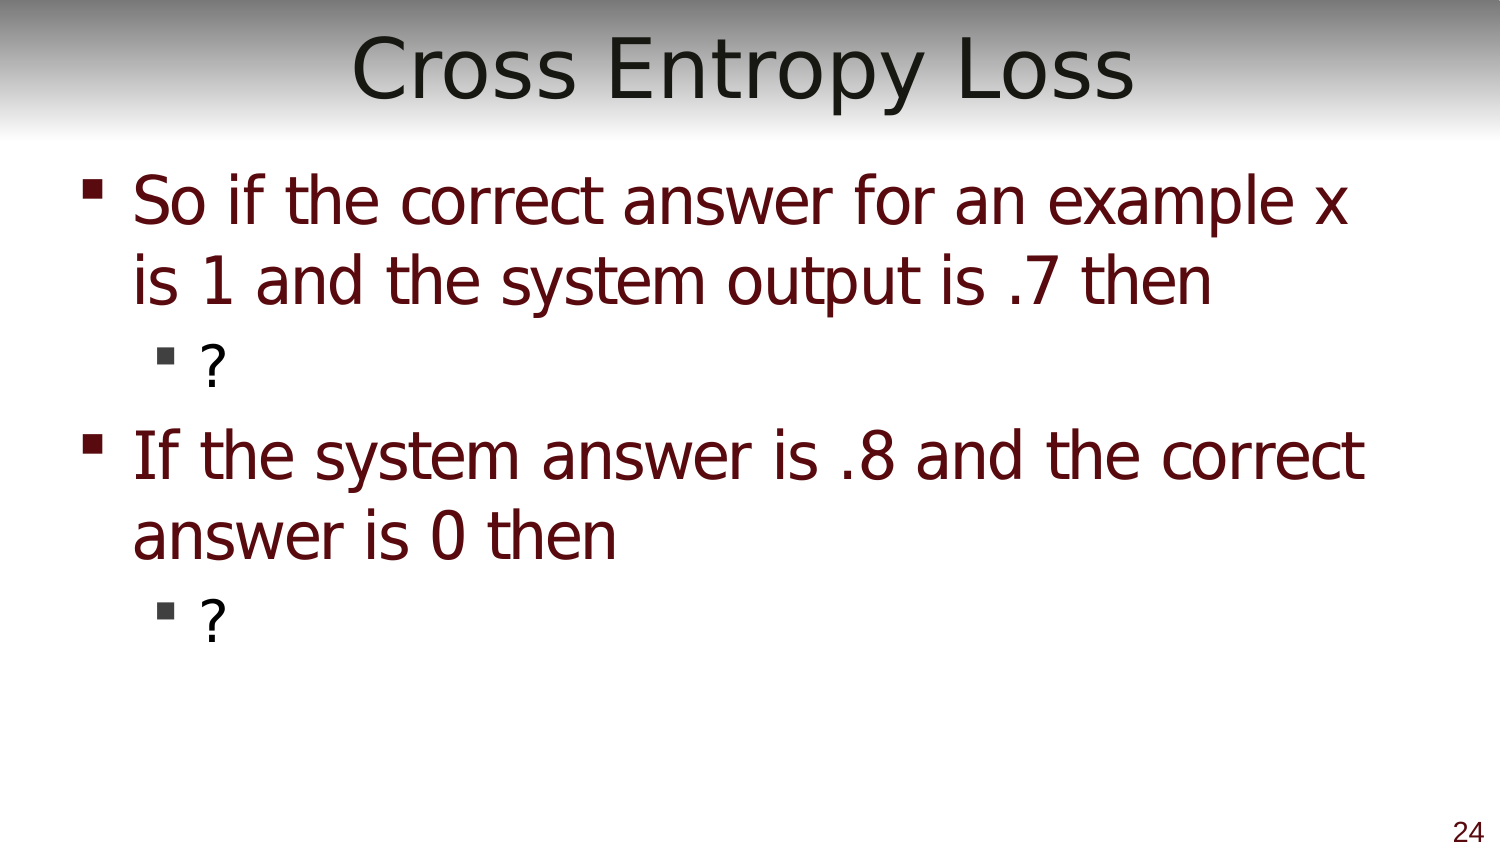

# Cross Entropy Loss
So if the correct answer for an example x is 1 and the system output is .7 then
?
If the system answer is .8 and the correct answer is 0 then
?
24